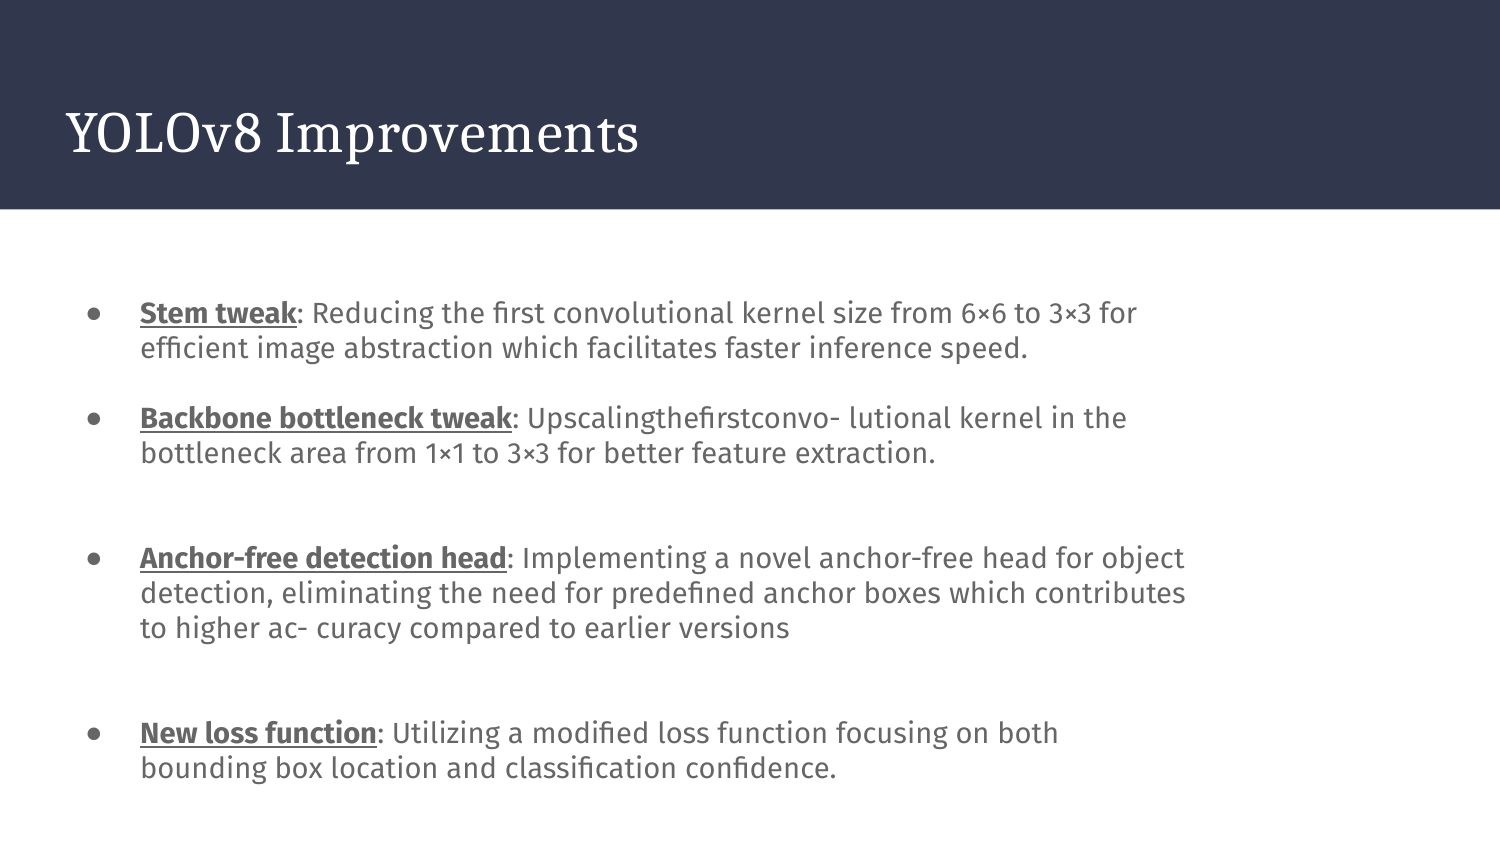

# YOLOv8 Improvements

Stem tweak: Reducing the first convolutional kernel size from 6×6 to 3×3 for efficient image abstraction which facilitates faster inference speed.

Backbone bottleneck tweak: Upscalingthefirstconvo- lutional kernel in the bottleneck area from 1×1 to 3×3 for better feature extraction.

Anchor-free detection head: Implementing a novel anchor-free head for object detection, eliminating the need for predefined anchor boxes which contributes to higher ac- curacy compared to earlier versions

New loss function: Utilizing a modified loss function focusing on both bounding box location and classification confidence.